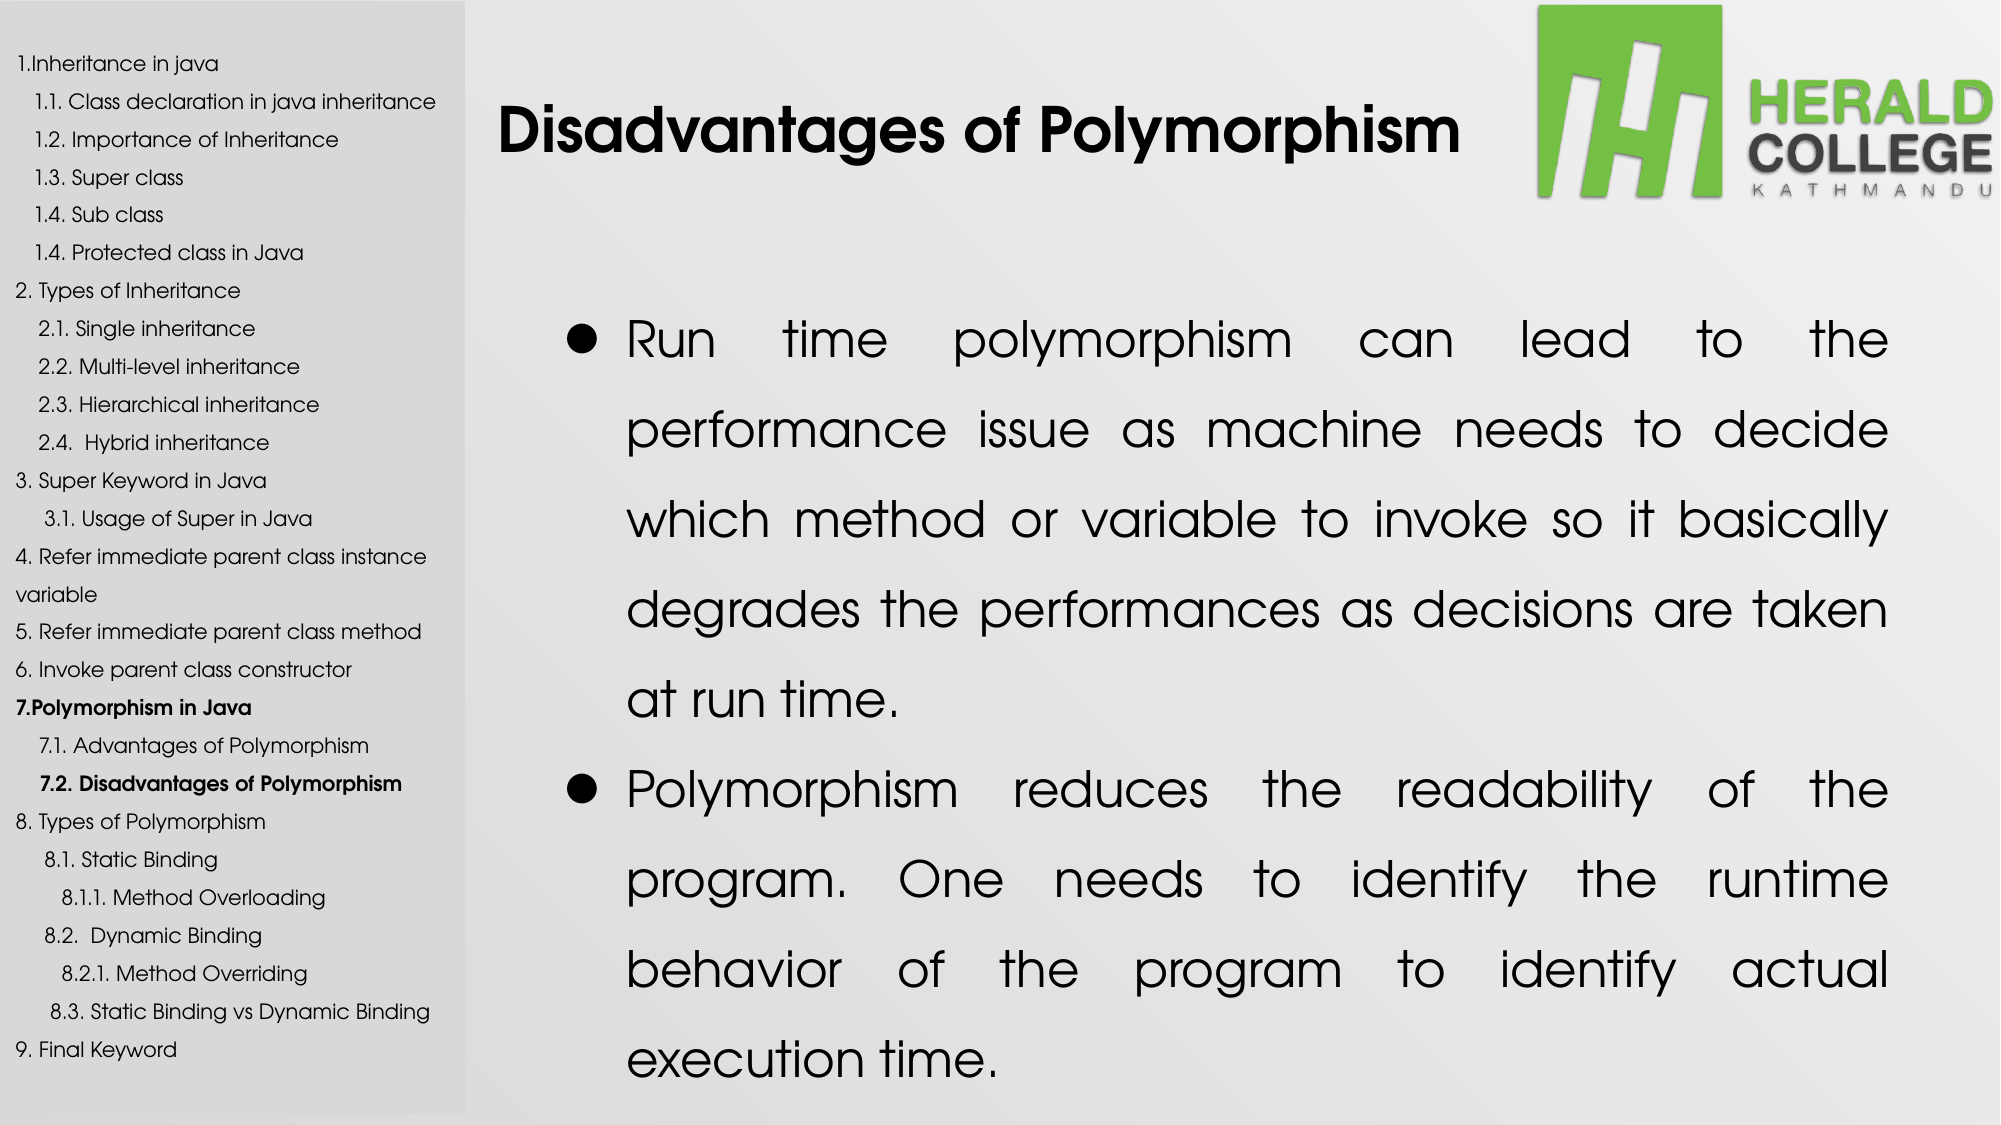

1.Inheritance in java
   1.1. Class declaration in java inheritance
   1.2. Importance of Inheritance
   1.3. Super class
   1.4. Sub class
   1.4. Protected class in Java
2. Types of Inheritance
    2.1. Single inheritance
    2.2. Multi-level inheritance
    2.3. Hierarchical inheritance
    2.4.  Hybrid inheritance
3. Super Keyword in Java
     3.1. Usage of Super in Java
4. Refer immediate parent class instance variable
5. Refer immediate parent class method
6. Invoke parent class constructor
7.Polymorphism in Java
    7.1. Advantages of Polymorphism
    7.2. Disadvantages of Polymorphism
8. Types of Polymorphism
     8.1. Static Binding
        8.1.1. Method Overloading
     8.2.  Dynamic Binding
        8.2.1. Method Overriding
      8.3. Static Binding vs Dynamic Binding
9. Final Keyword

Disadvantages of Polymorphism
Run time polymorphism can lead to the performance issue as machine needs to decide which method or variable to invoke so it basically degrades the performances as decisions are taken at run time.
Polymorphism reduces the readability of the program. One needs to identify the runtime behavior of the program to identify actual execution time.